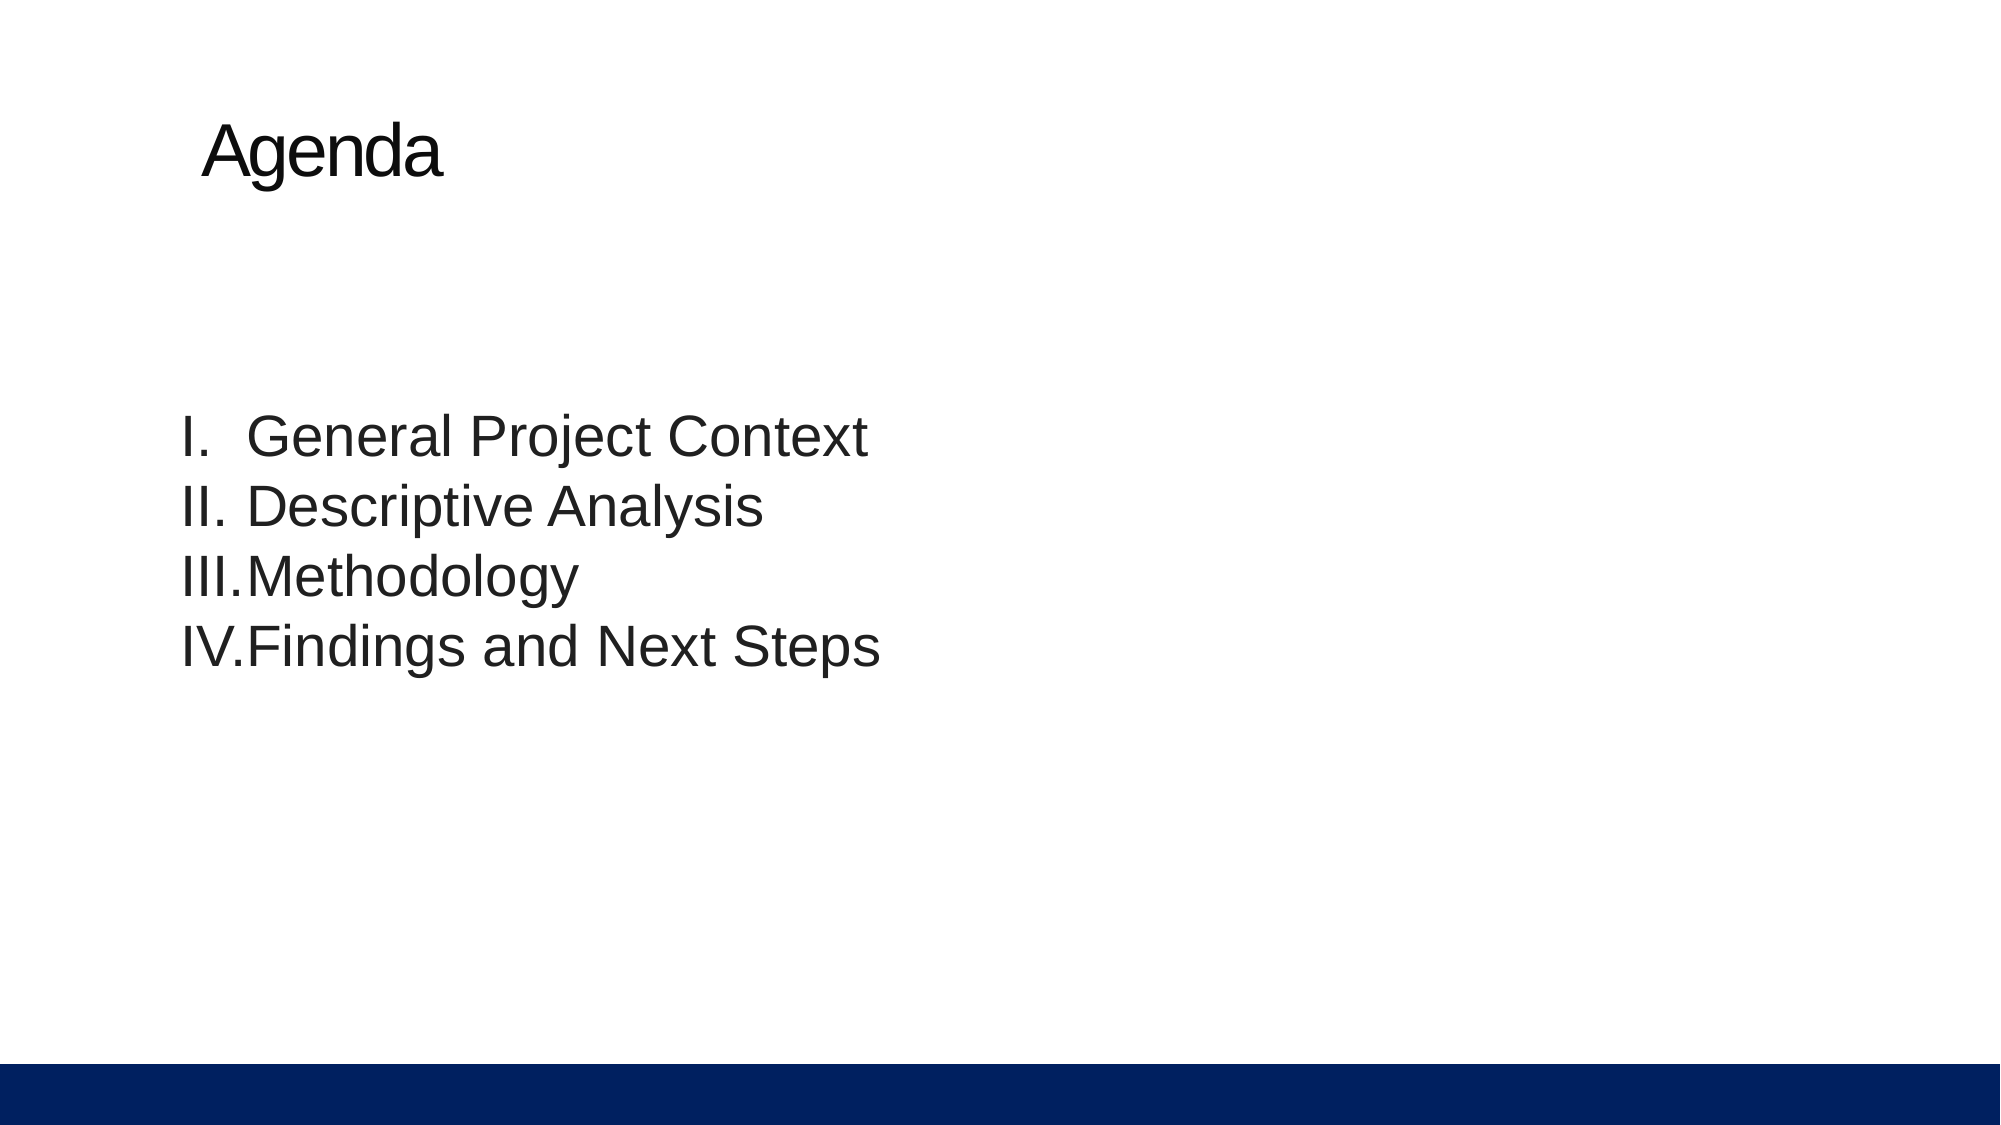

# Agenda

General Project Context
Descriptive Analysis
Methodology
Findings and Next Steps